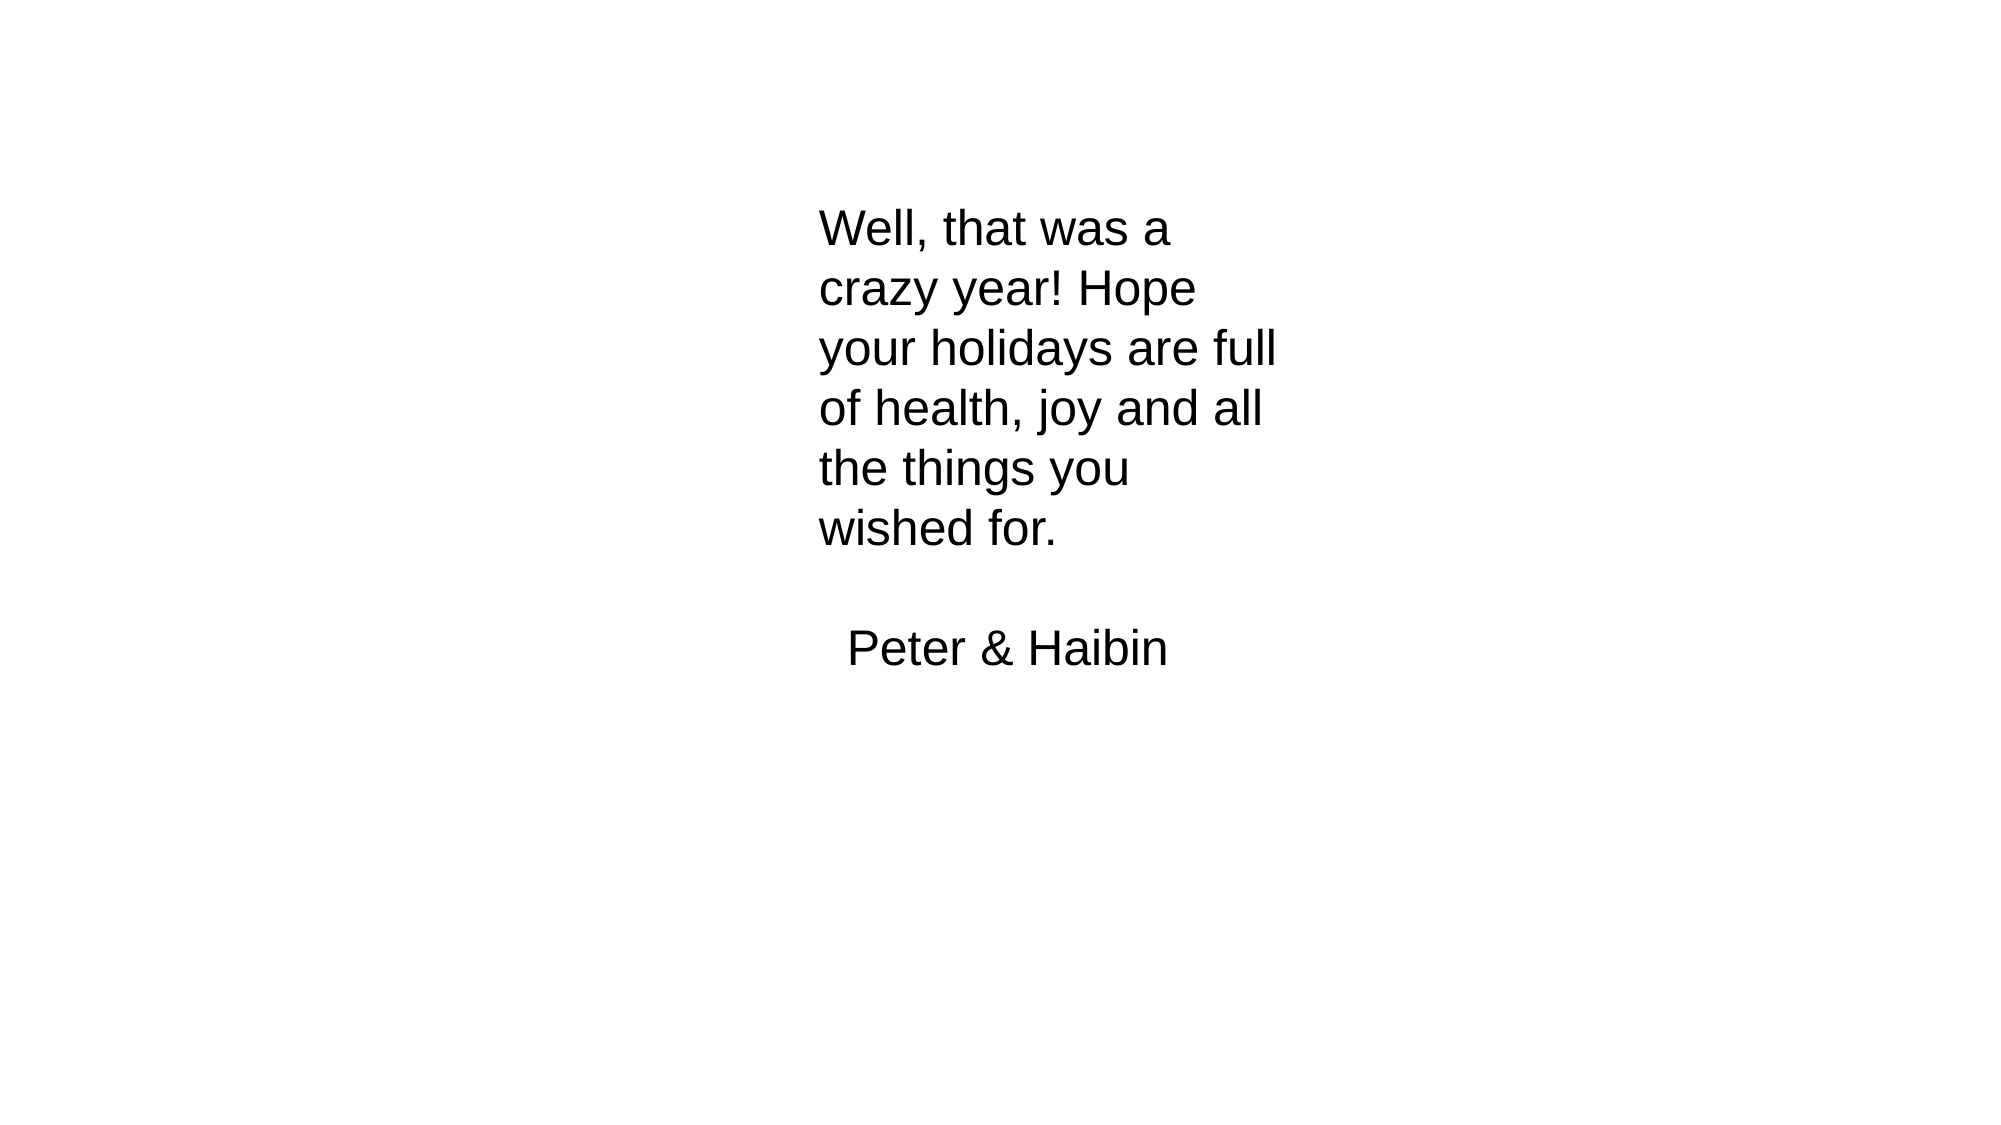

Well, that was a crazy year! Hope your holidays are full of health, joy and all the things you wished for.

  Peter & Haibin